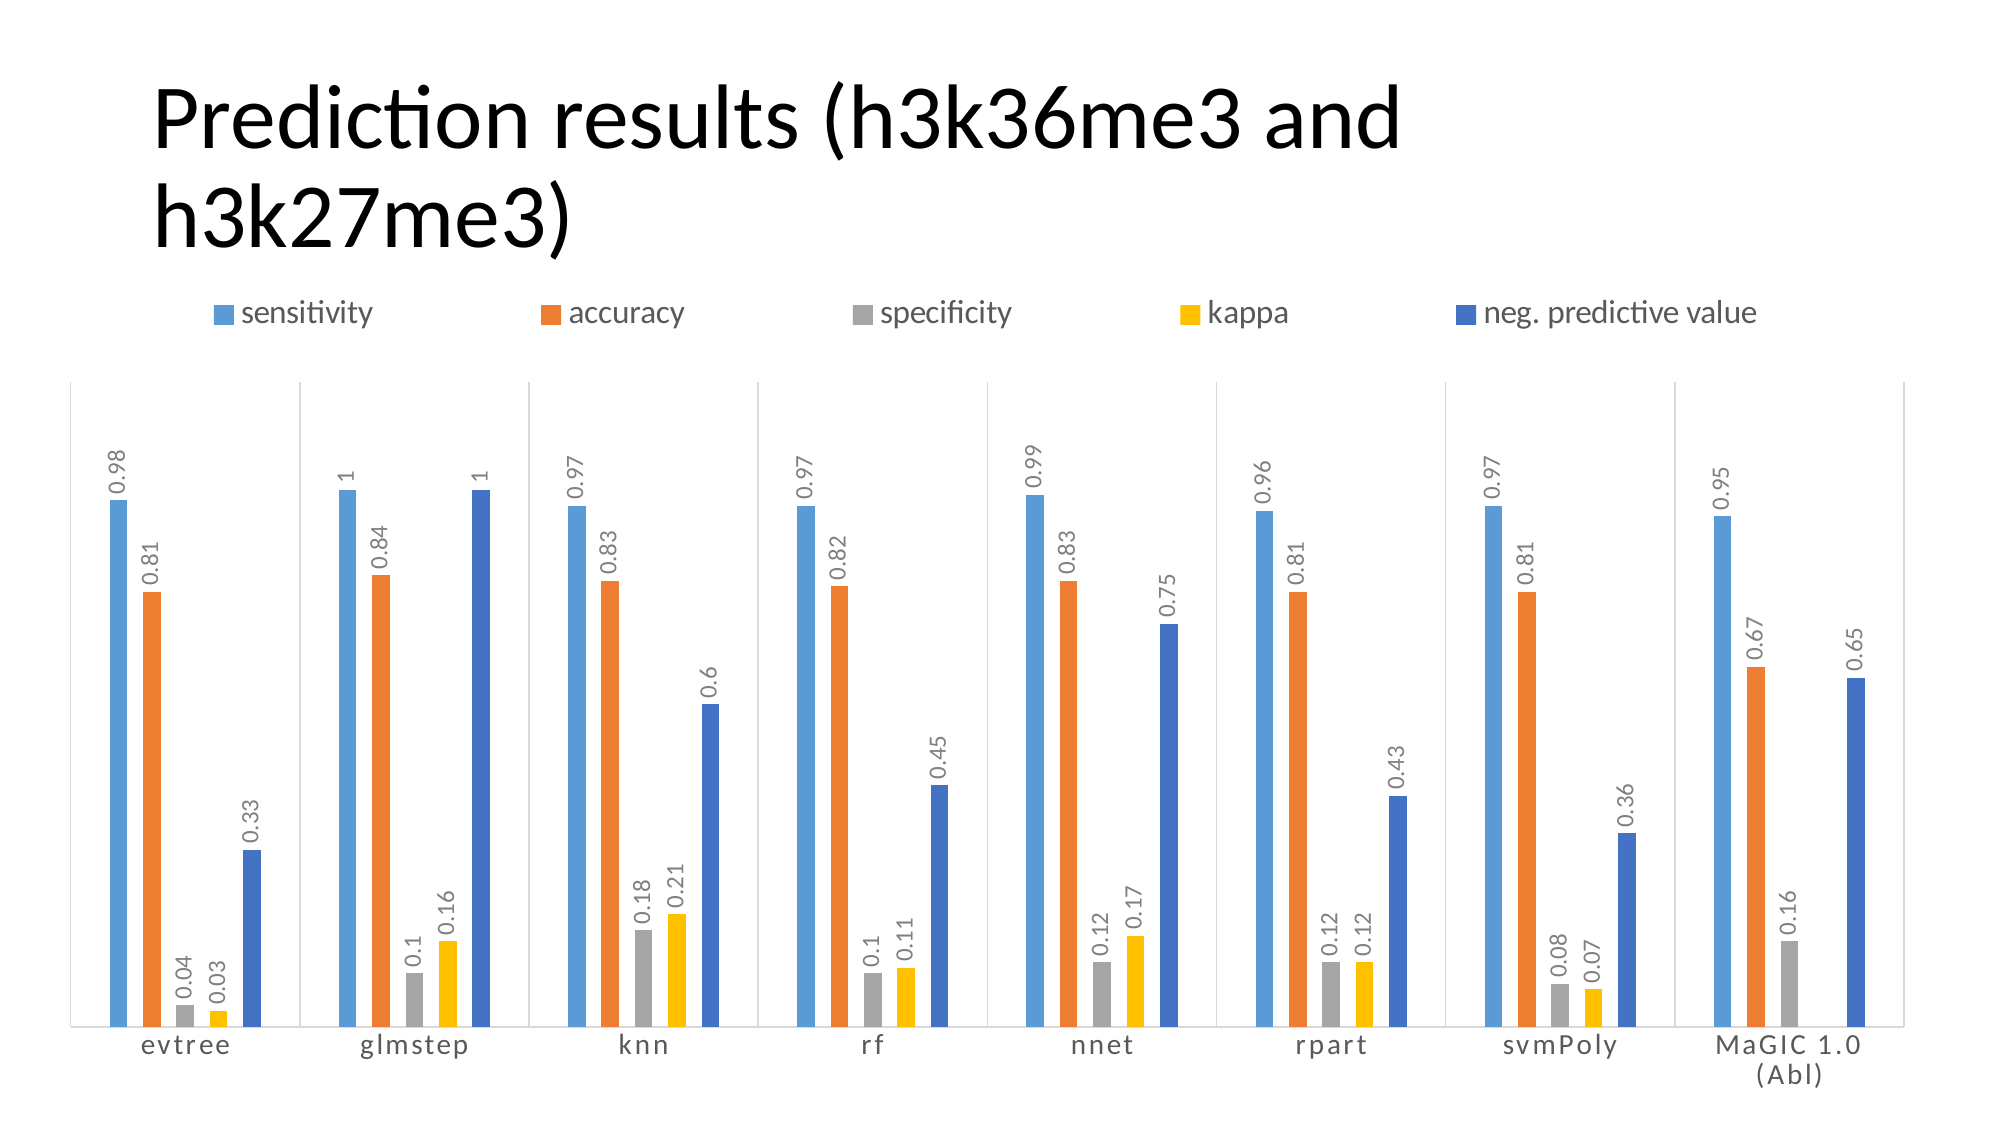

# Prediction results (h3k36me3 and h3k27me3)

### Chart

| Category | sensitivity | accuracy | specificity | kappa | neg. predictive value |
|---|---|---|---|---|---|
| evtree | 0.98 | 0.81 | 0.04 | 0.03 | 0.33 |
| glmstep | 1.0 | 0.84 | 0.1 | 0.16 | 1.0 |
| knn | 0.97 | 0.83 | 0.18 | 0.21 | 0.6 |
| rf | 0.97 | 0.82 | 0.1 | 0.11 | 0.45 |
| nnet | 0.99 | 0.83 | 0.12 | 0.17 | 0.75 |
| rpart | 0.96 | 0.81 | 0.12 | 0.12 | 0.43 |
| svmPoly | 0.97 | 0.81 | 0.08 | 0.07 | 0.36 |
| MaGIC 1.0 (Abl) | 0.95 | 0.67 | 0.16 | None | 0.65 |